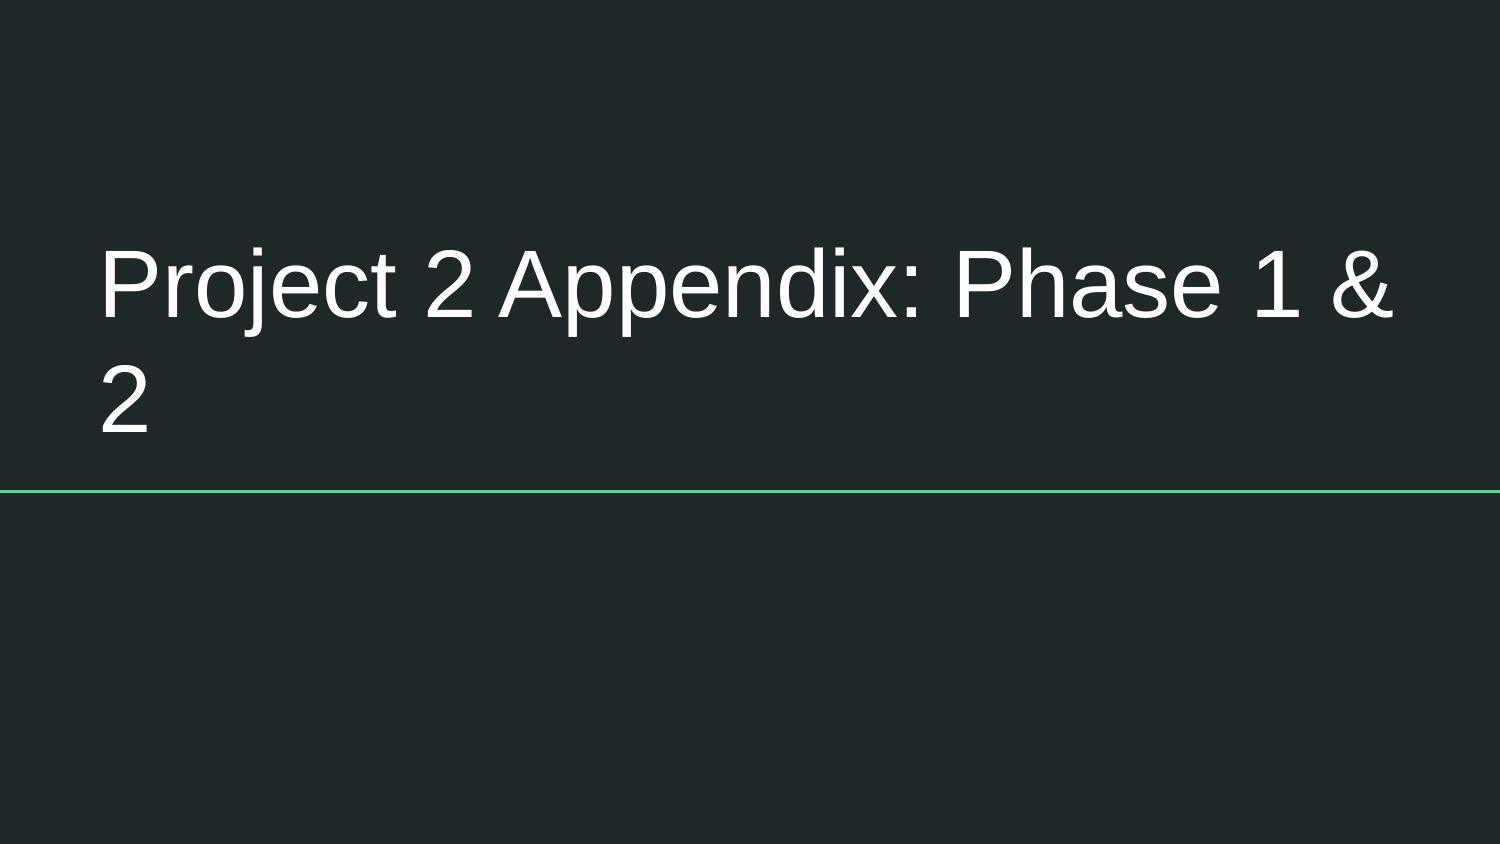

# Project 2 Appendix: Phase 1 & 2